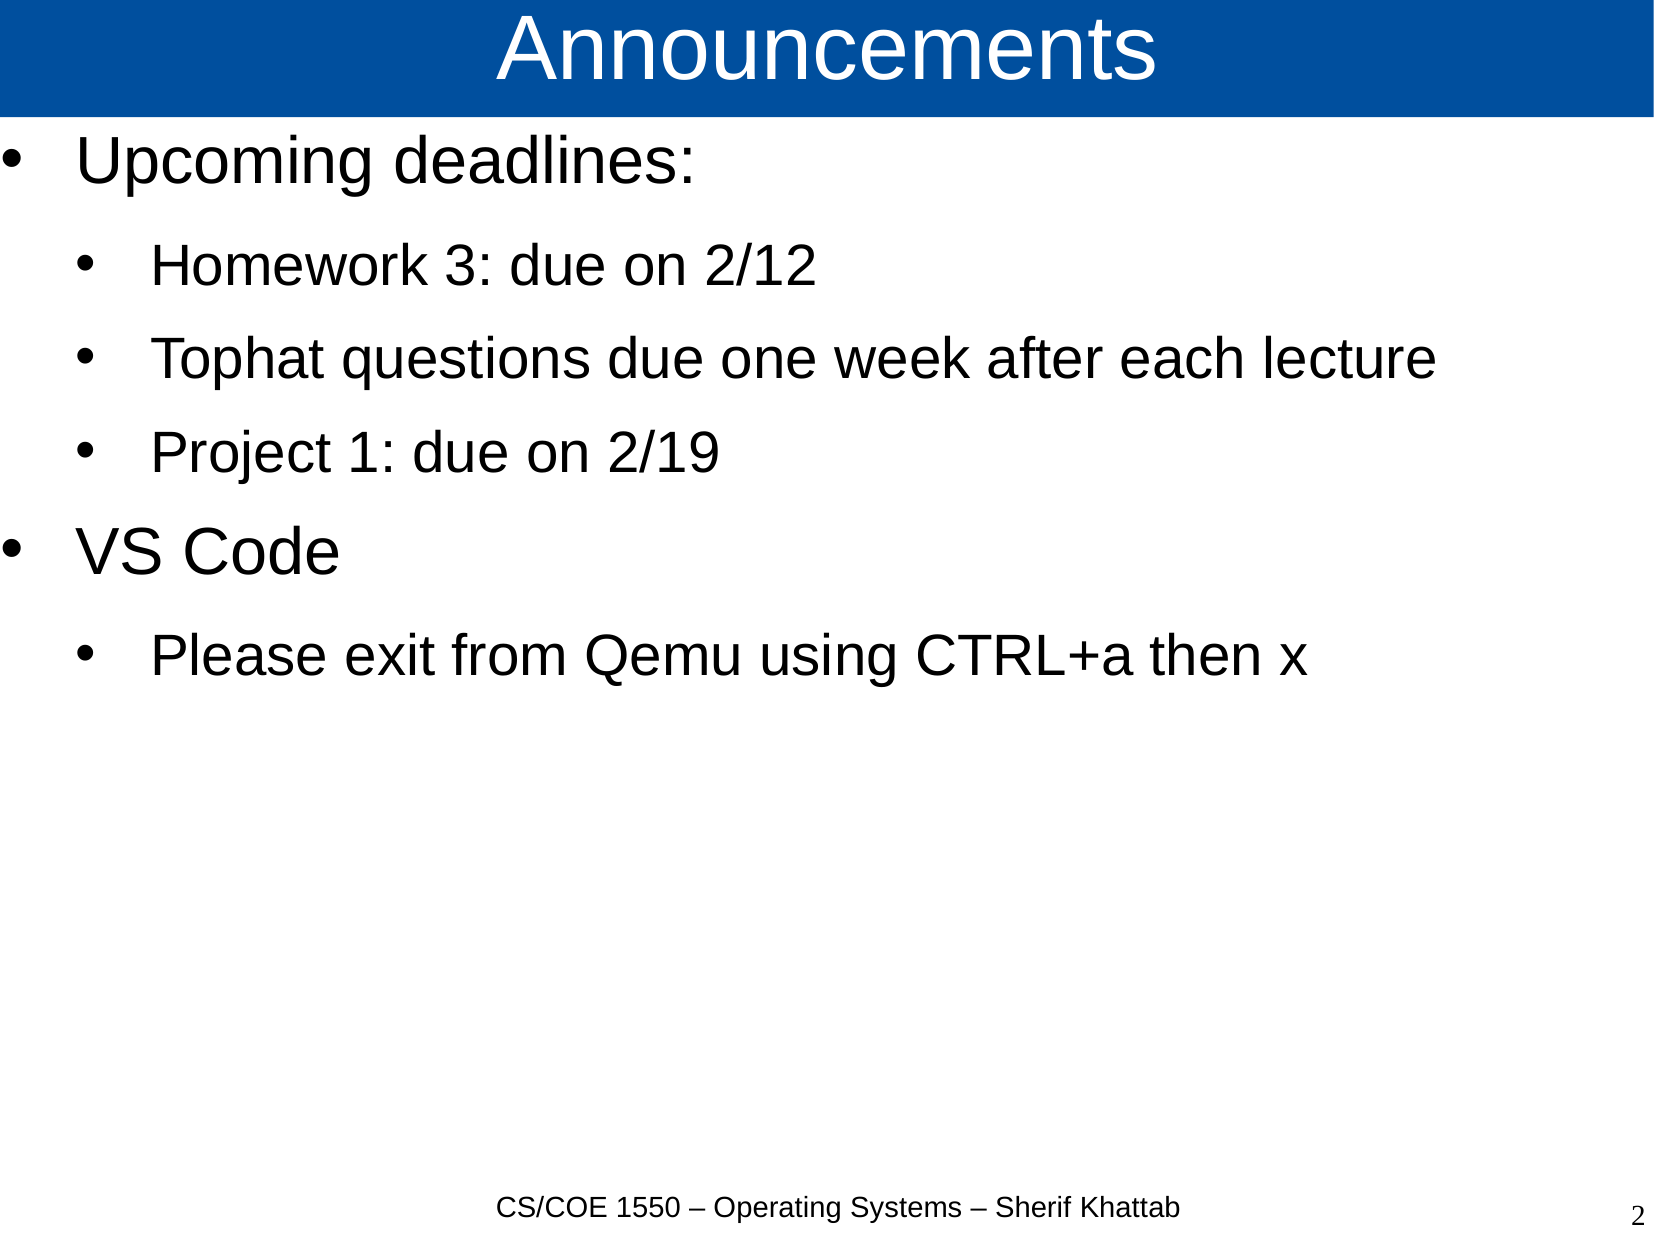

# Announcements
Upcoming deadlines:
Homework 3: due on 2/12
Tophat questions due one week after each lecture
Project 1: due on 2/19
VS Code
Please exit from Qemu using CTRL+a then x
CS/COE 1550 – Operating Systems – Sherif Khattab
2